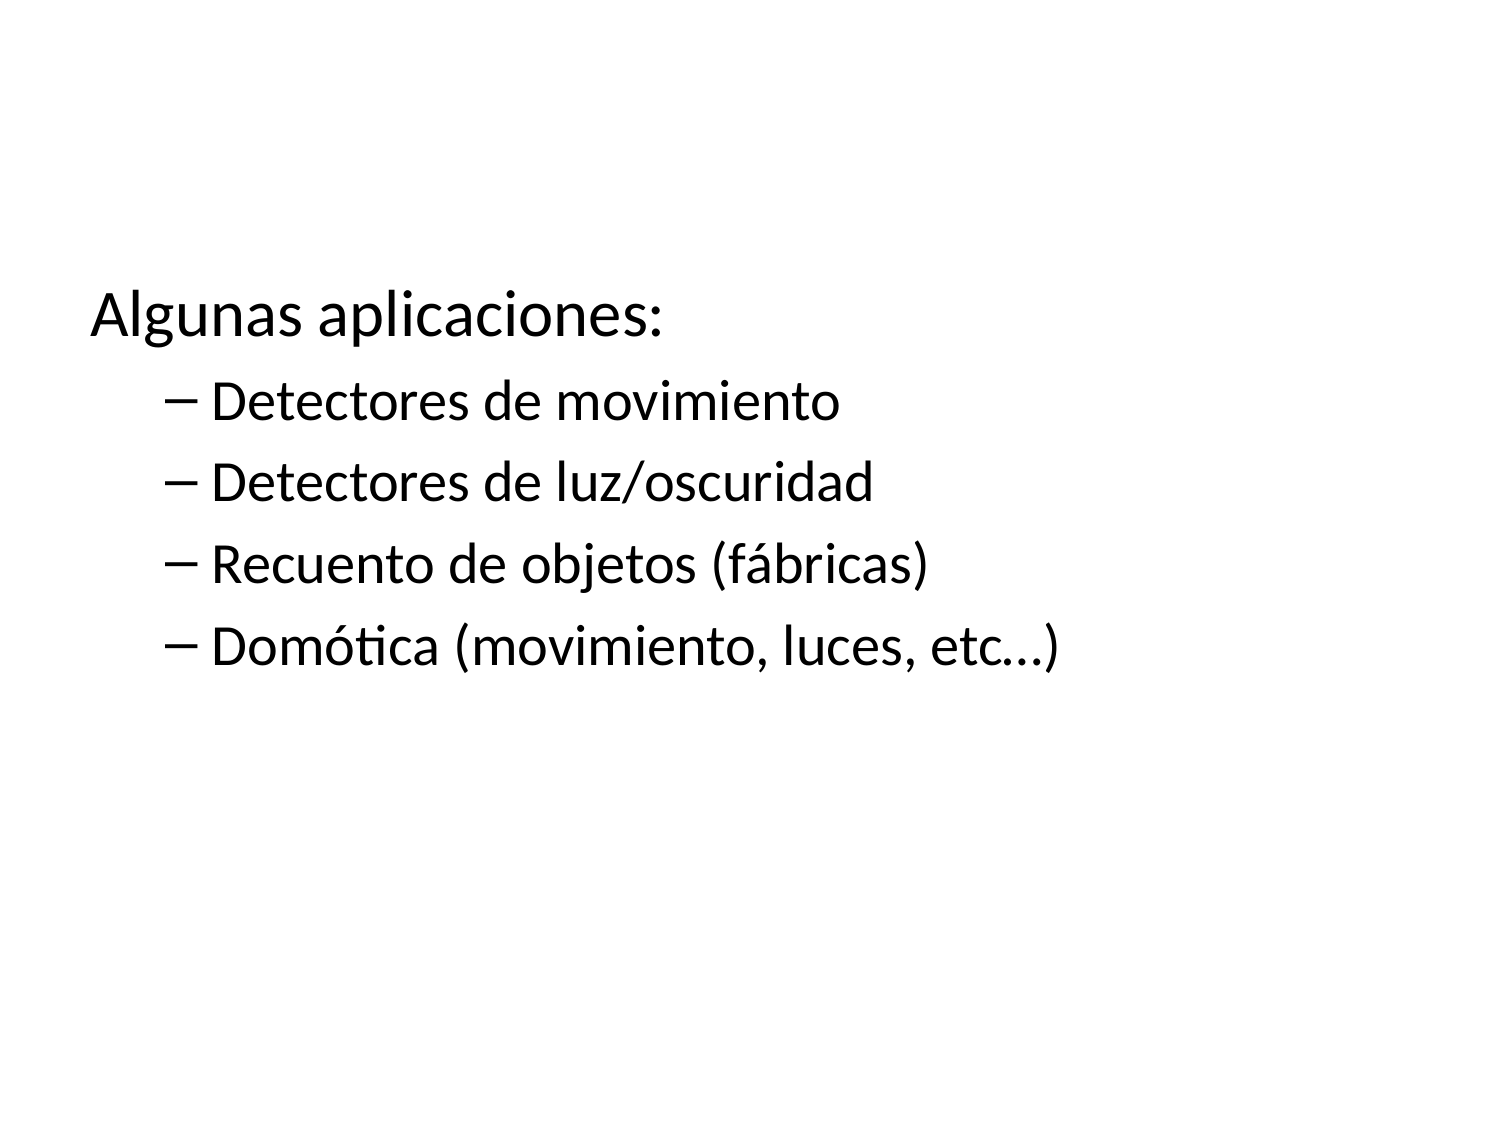

Algunas aplicaciones:
Detectores de movimiento
Detectores de luz/oscuridad
Recuento de objetos (fábricas)
Domótica (movimiento, luces, etc…)